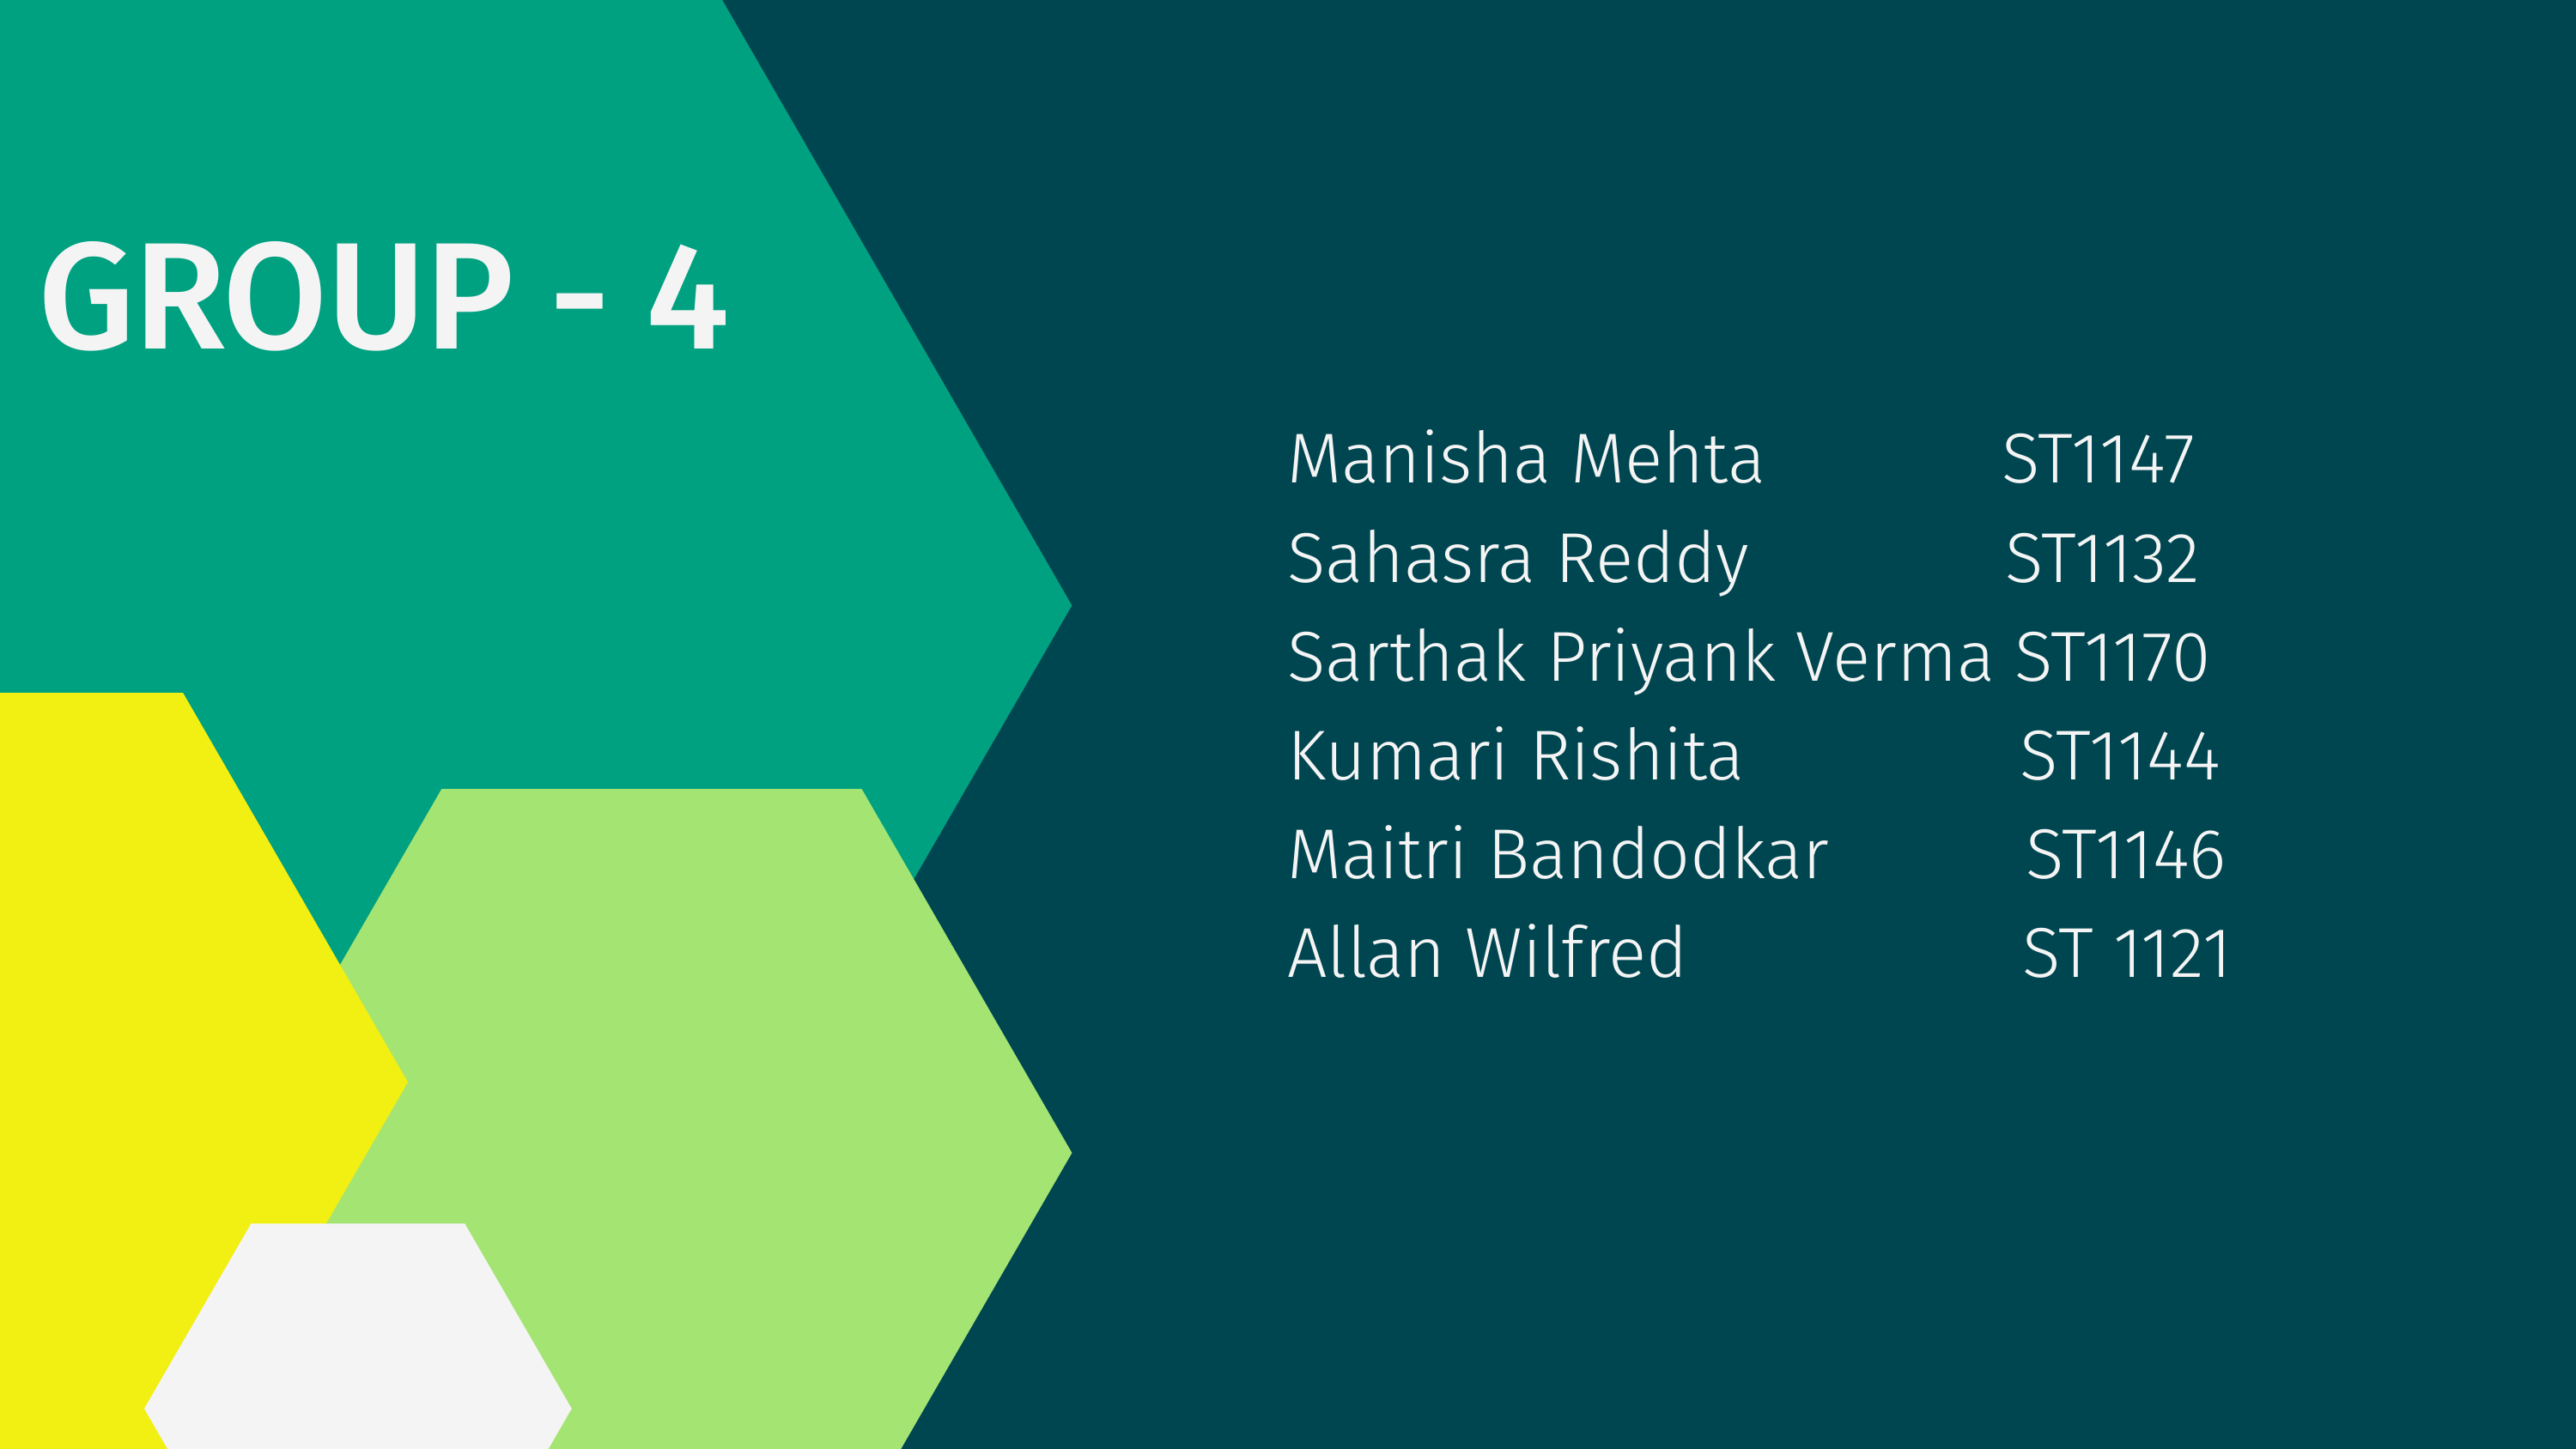

GROUP - 4
Manisha Mehta            ST1147
Sahasra Reddy             ST1132
Sarthak Priyank Verma ST1170
Kumari Rishita              ST1144
Maitri Bandodkar          ST1146
Allan Wilfred                 ST 1121